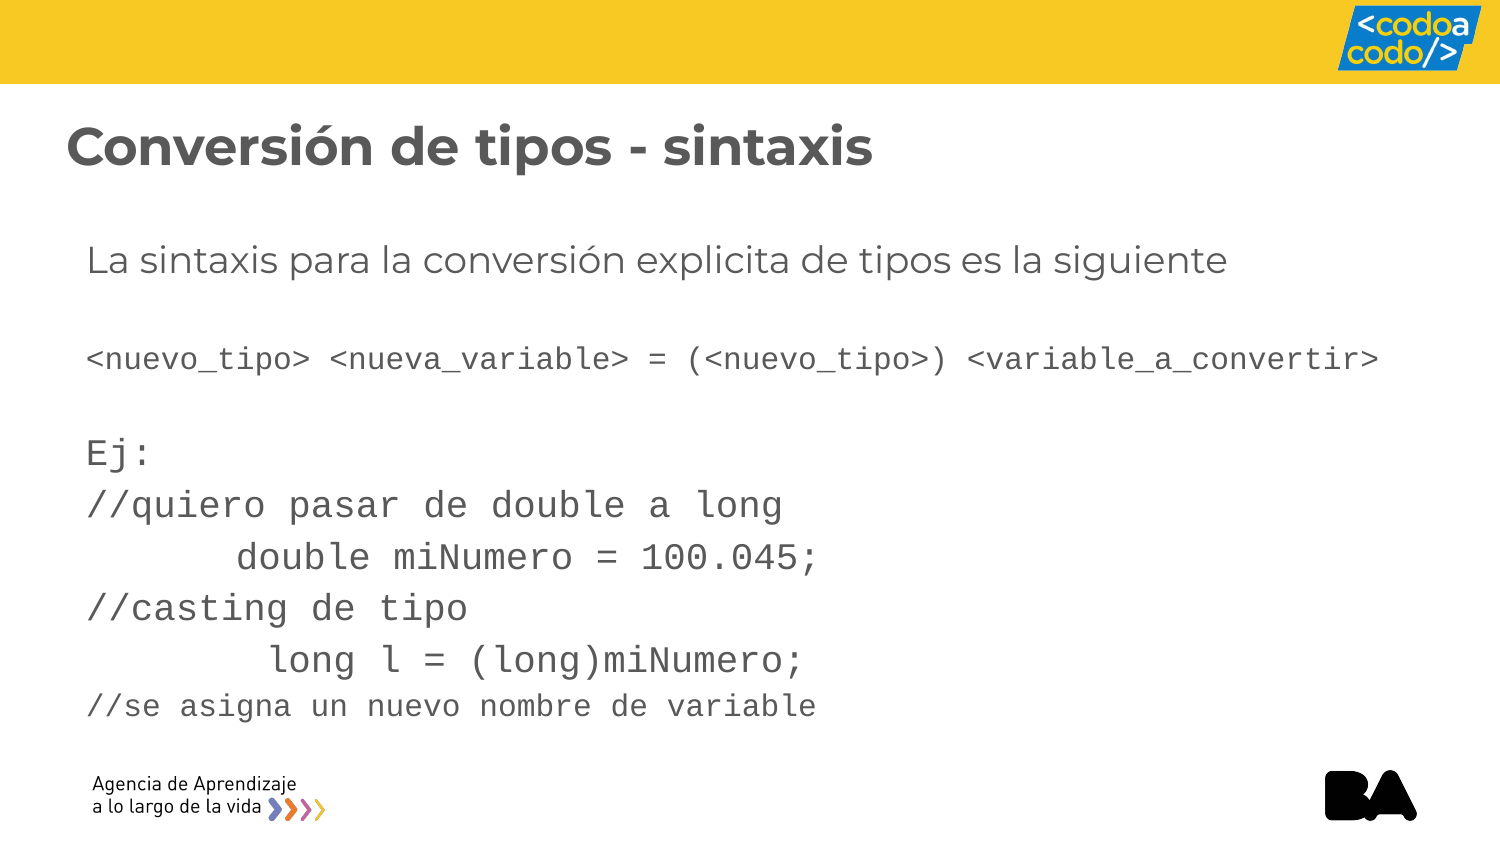

# Conversión de tipos - sintaxis
La sintaxis para la conversión explicita de tipos es la siguiente

<nuevo_tipo> <nueva_variable> = (<nuevo_tipo>) <variable_a_convertir>

Ej:
//quiero pasar de double a long
double miNumero = 100.045;
//casting de tipo
        long l = (long)miNumero;
//se asigna un nuevo nombre de variable